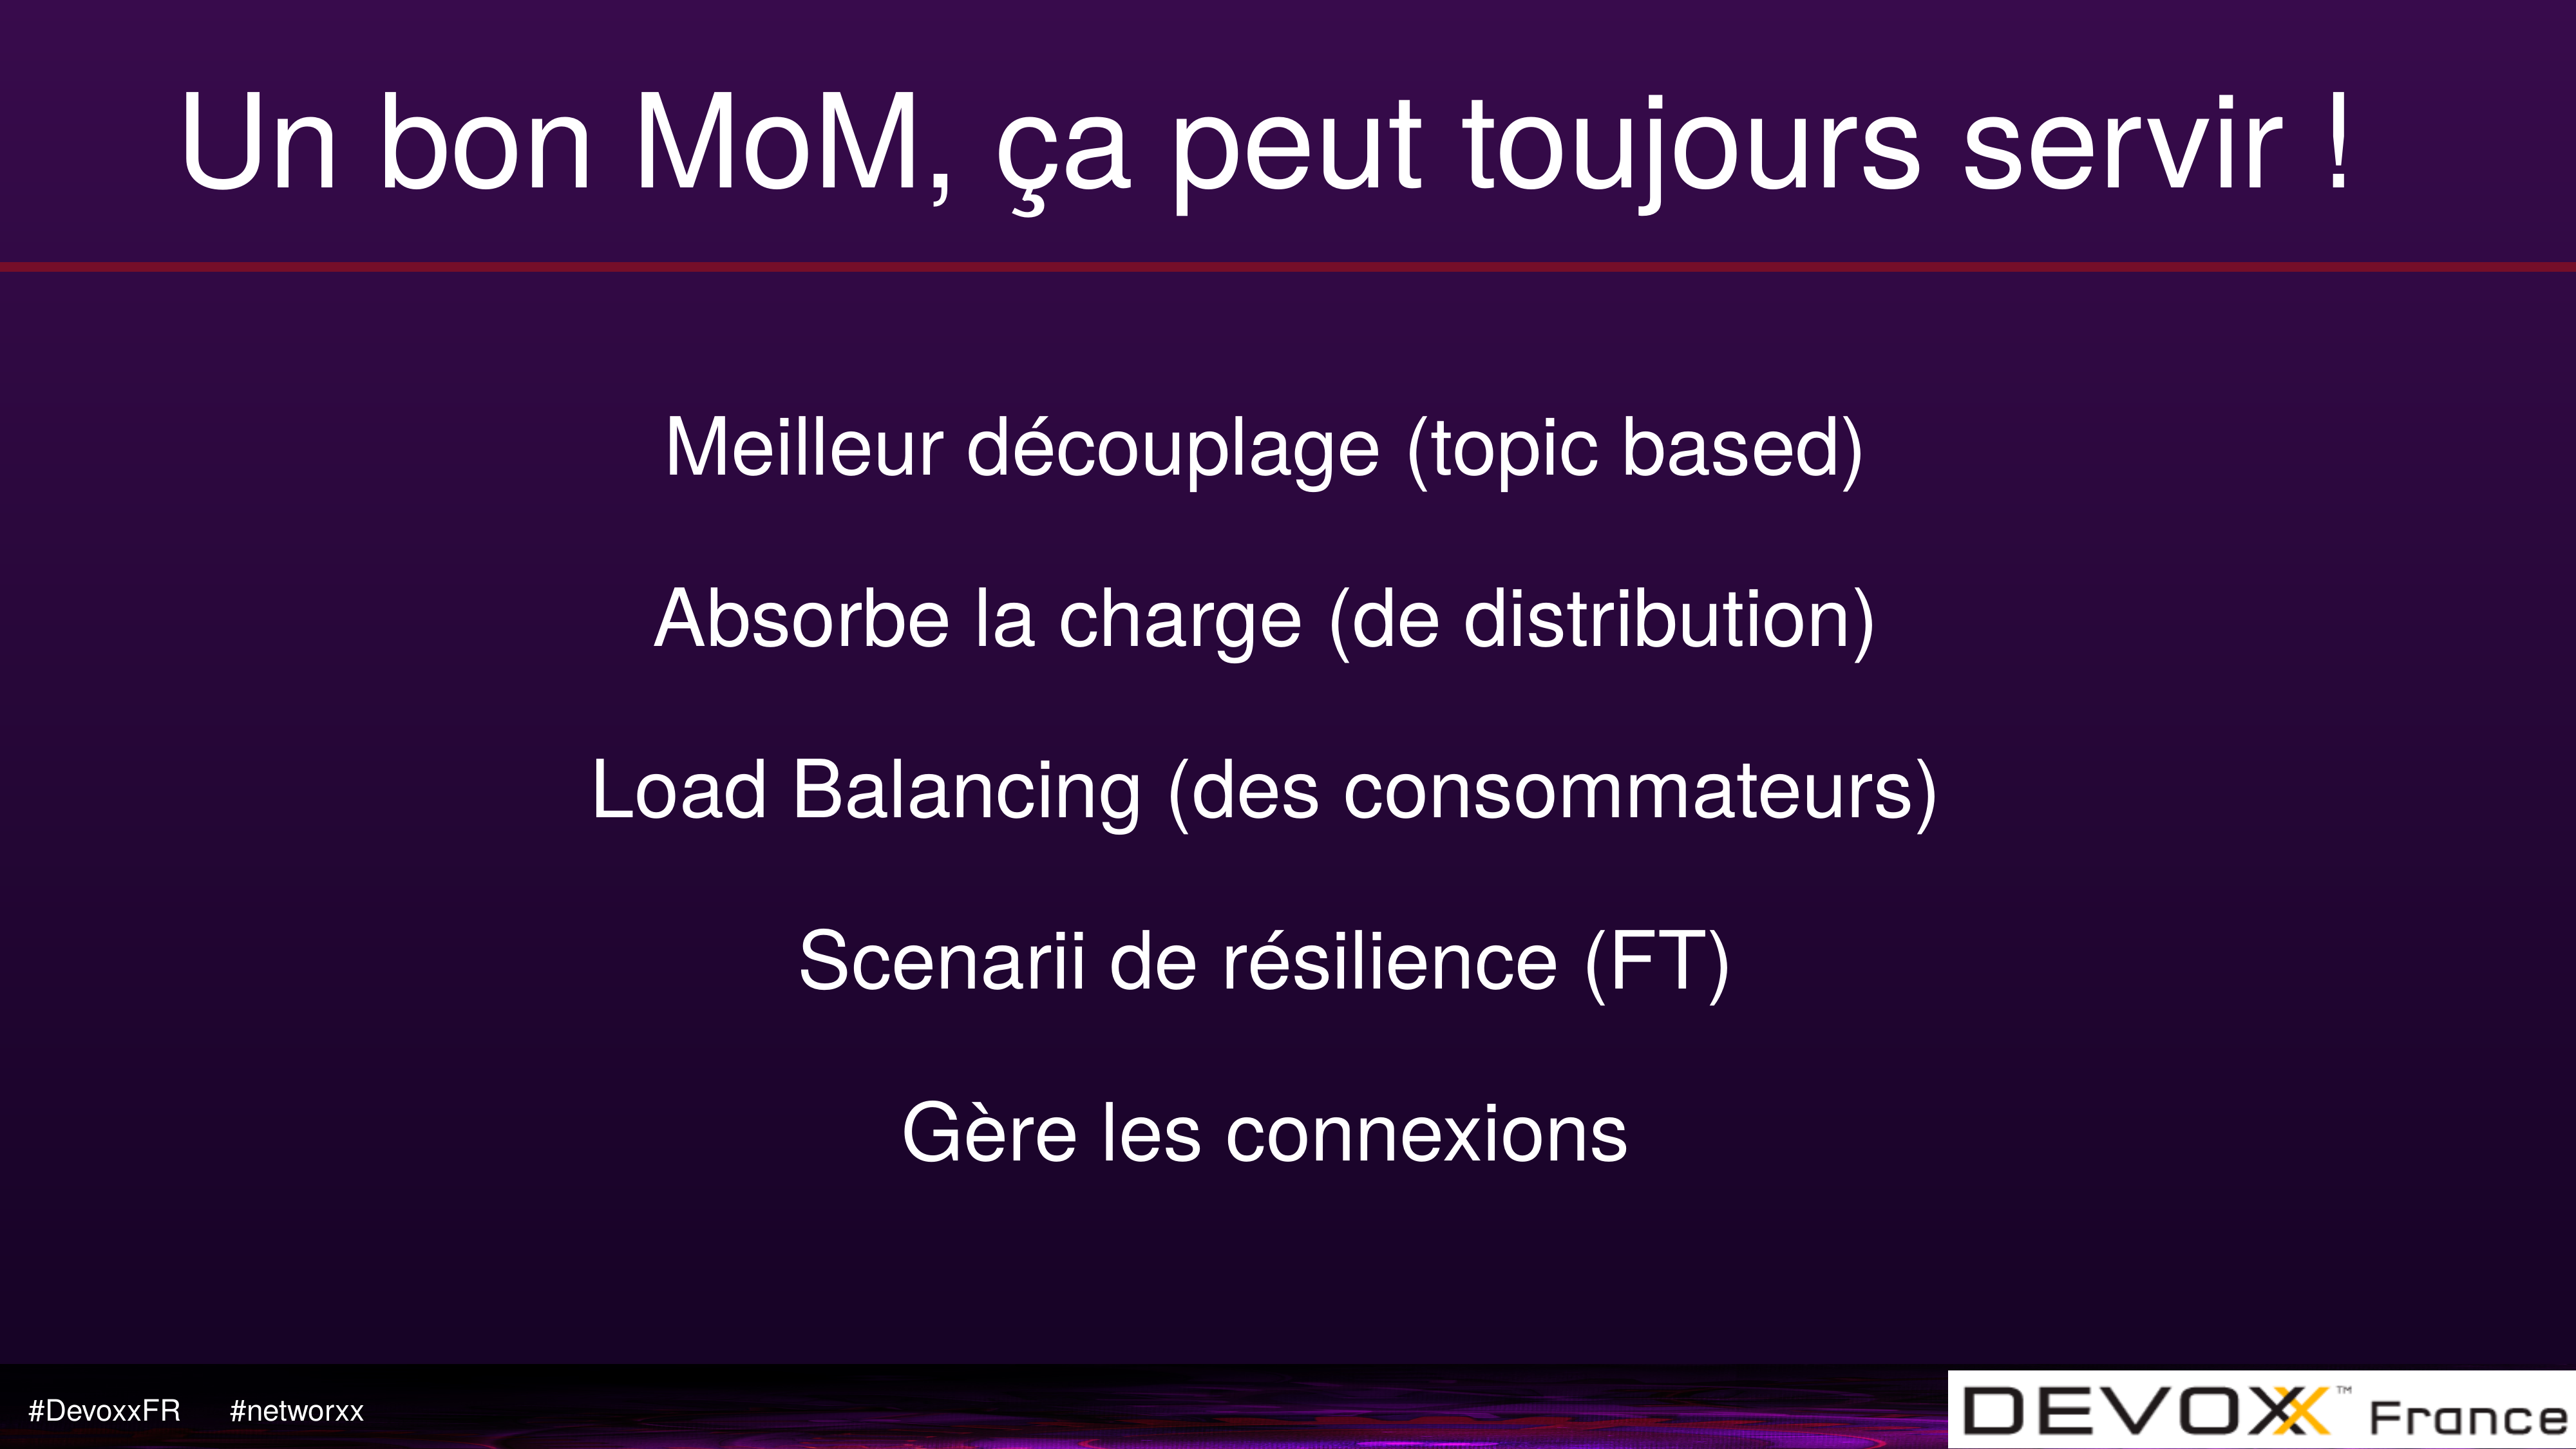

# Un bon MoM, ça peut toujours servir !
Meilleur découplage (topic based)
Absorbe la charge (de distribution)
Load Balancing (des consommateurs)
Scenarii de résilience (FT)
Gère les connexions